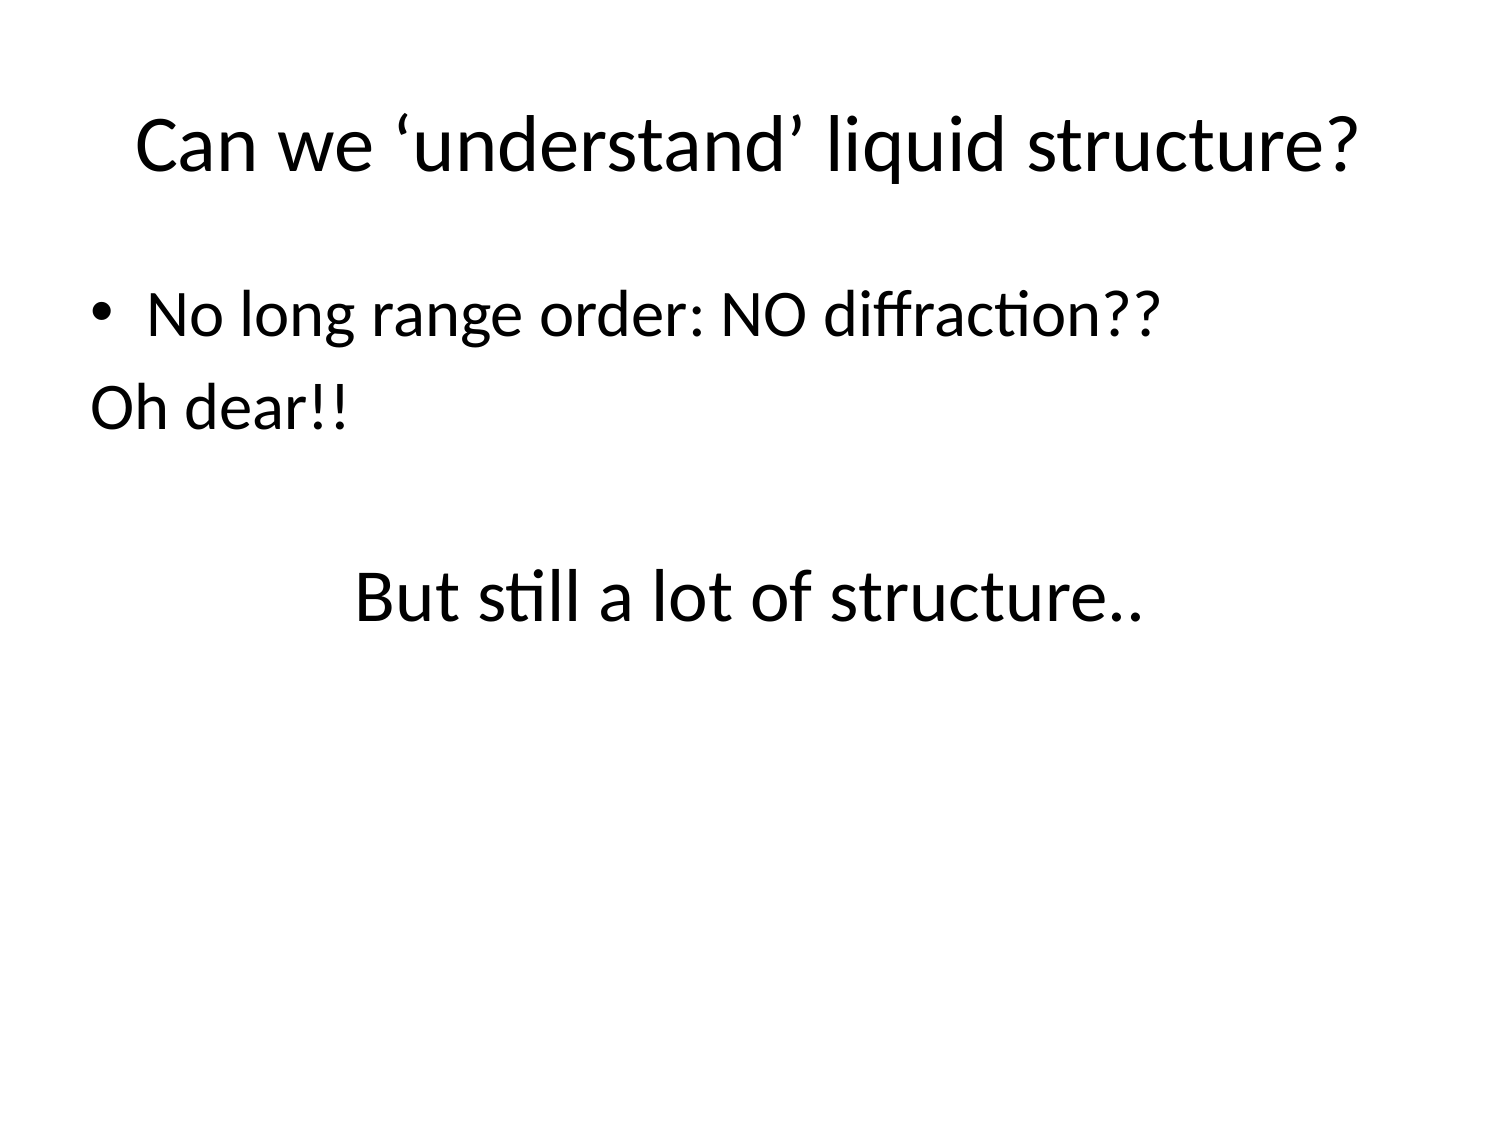

# Can we ‘understand’ liquid structure?
No long range order: NO diffraction??
Oh dear!!

But still a lot of structure..